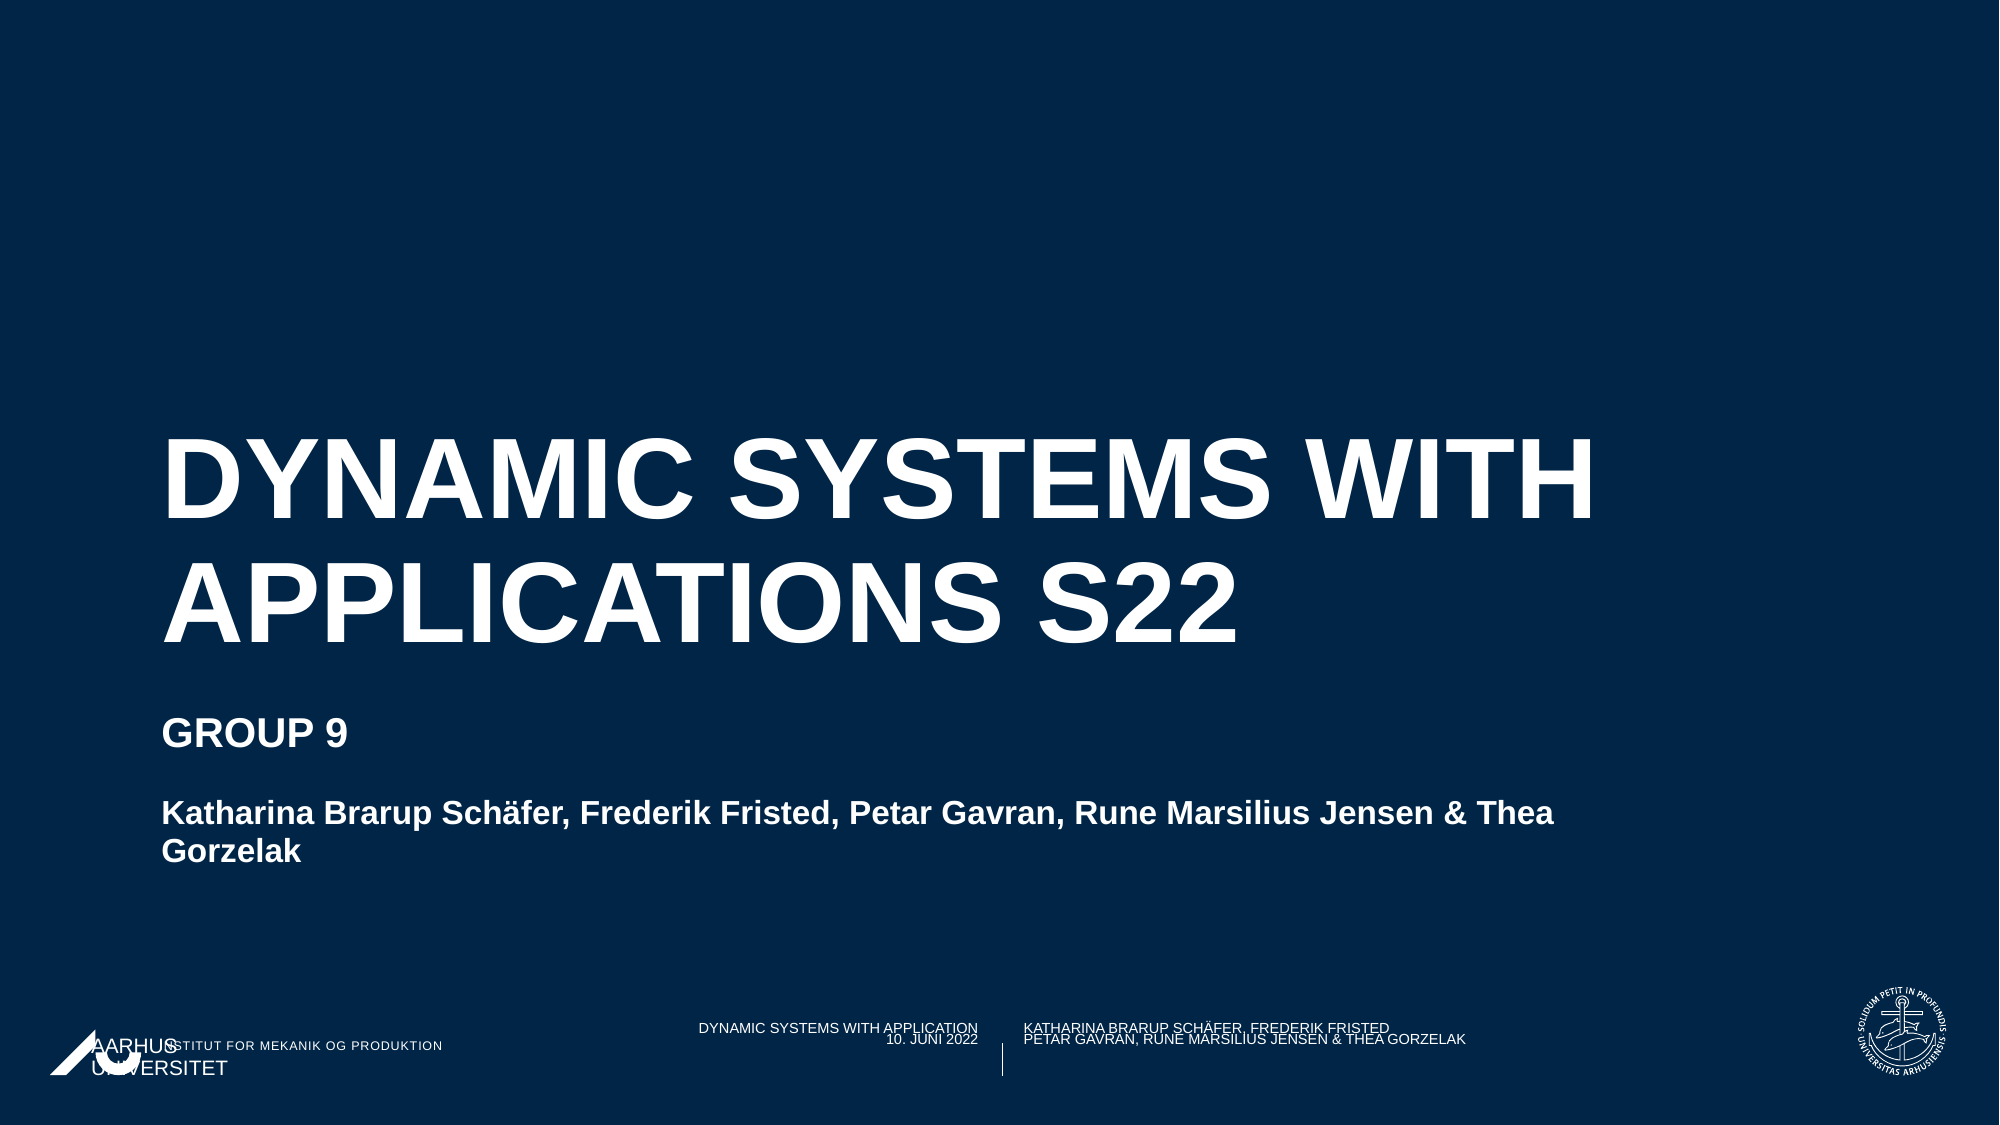

# Dynamic systems with applications S22
GROUP 9

Katharina Brarup Schäfer, Frederik Fristed, Petar Gavran, Rune Marsilius Jensen & Thea Gorzelak